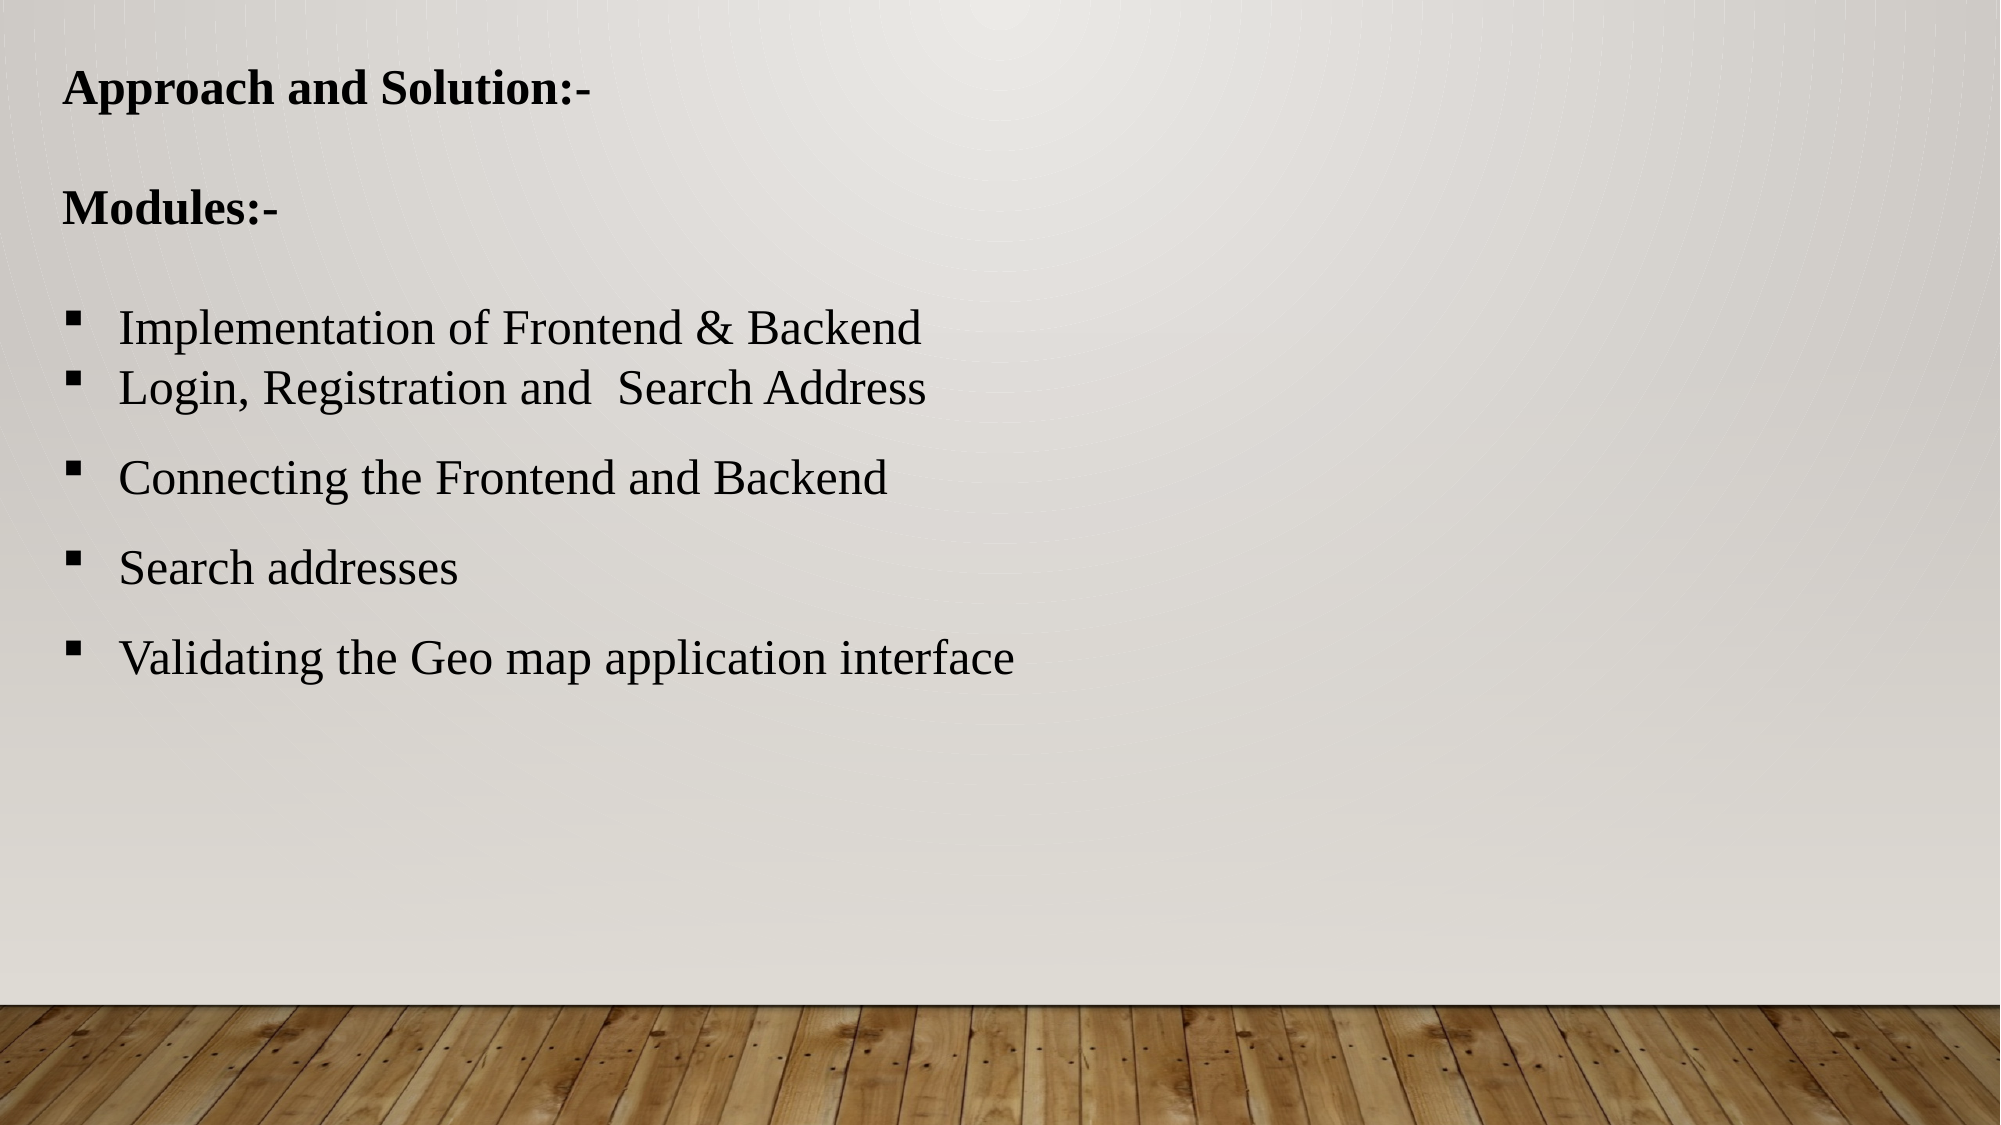

Approach and Solution:-

Modules:-

Implementation of Frontend & Backend
Login, Registration and  Search Address
Connecting the Frontend and Backend
Search addresses
Validating the Geo map application interface